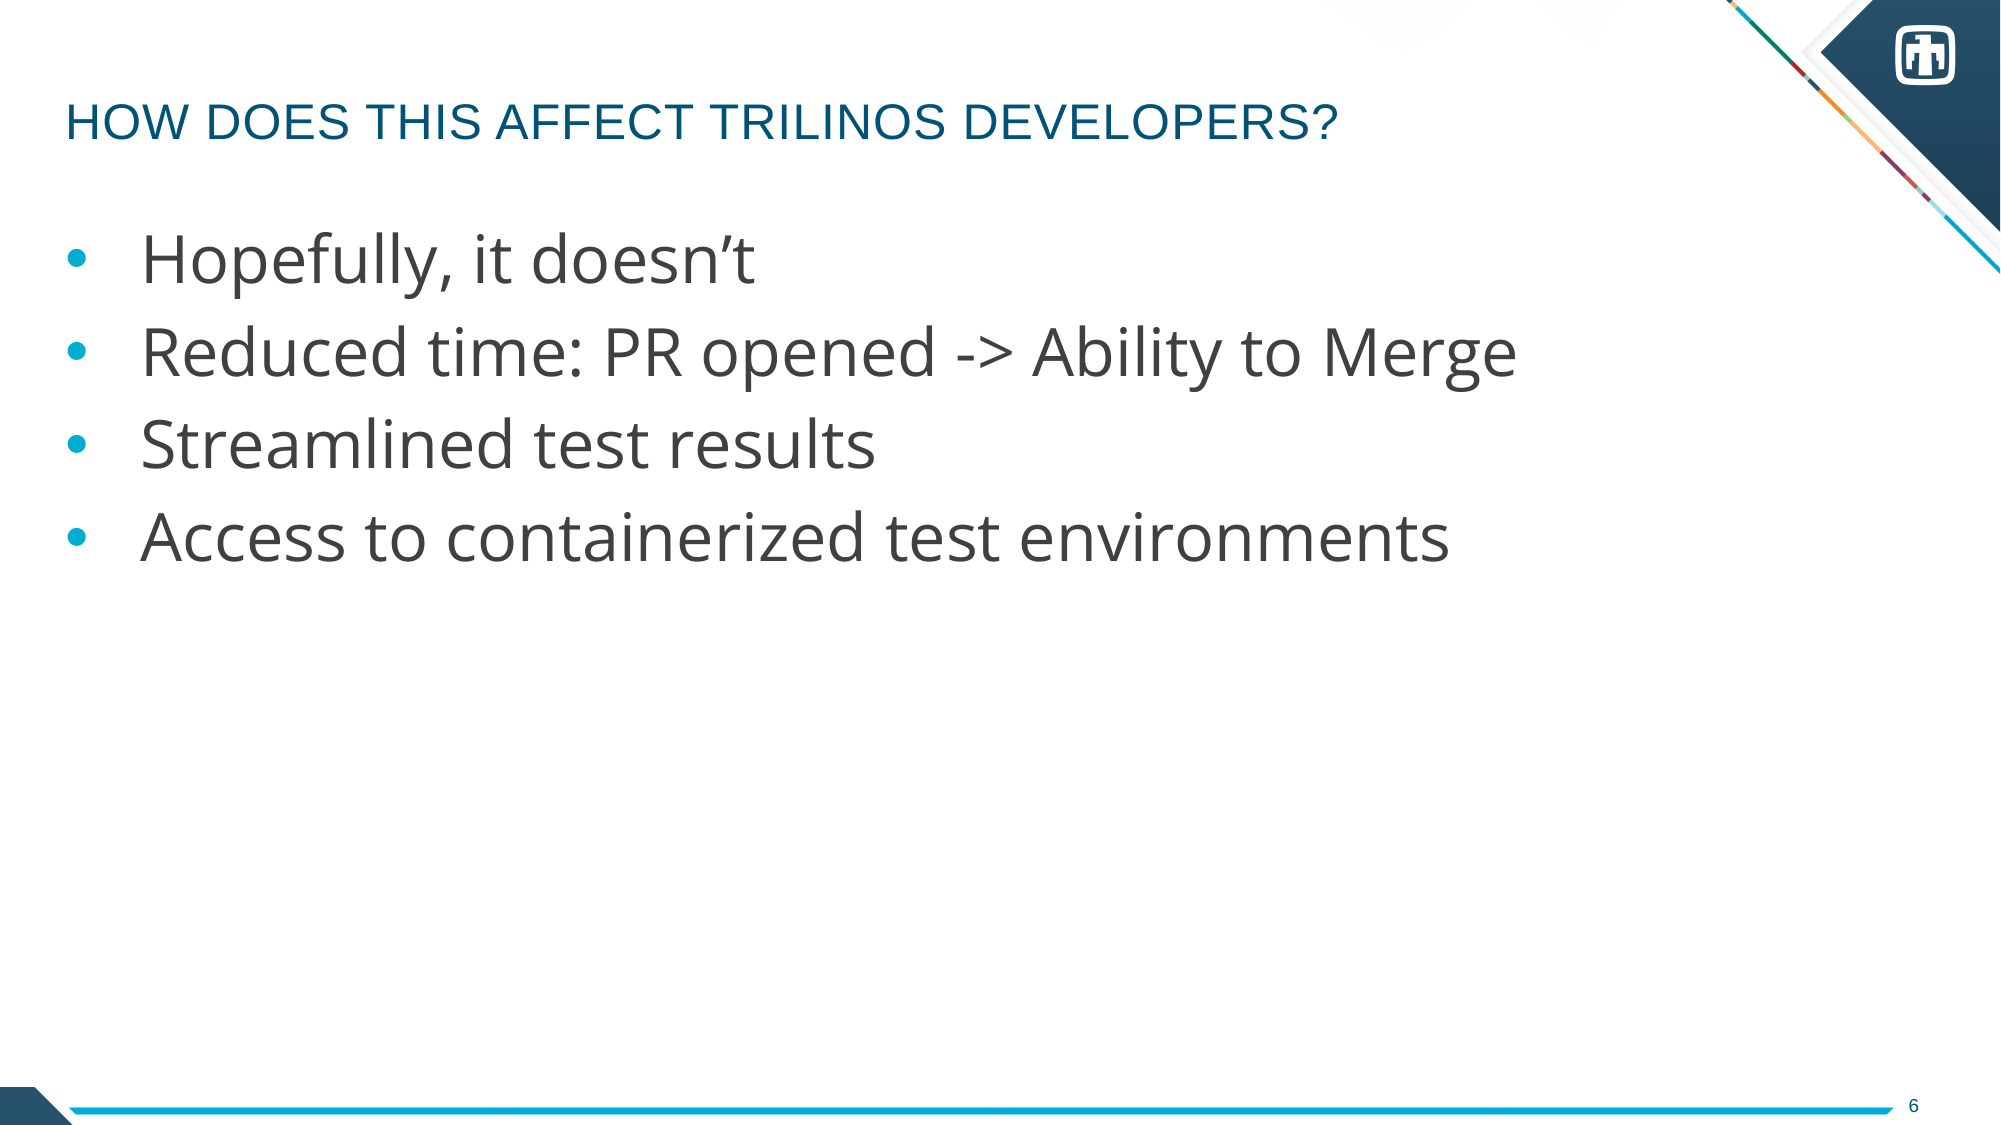

# How does this affect Trilinos Developers?
Hopefully, it doesn’t
Reduced time: PR opened -> Ability to Merge
Streamlined test results
Access to containerized test environments

6